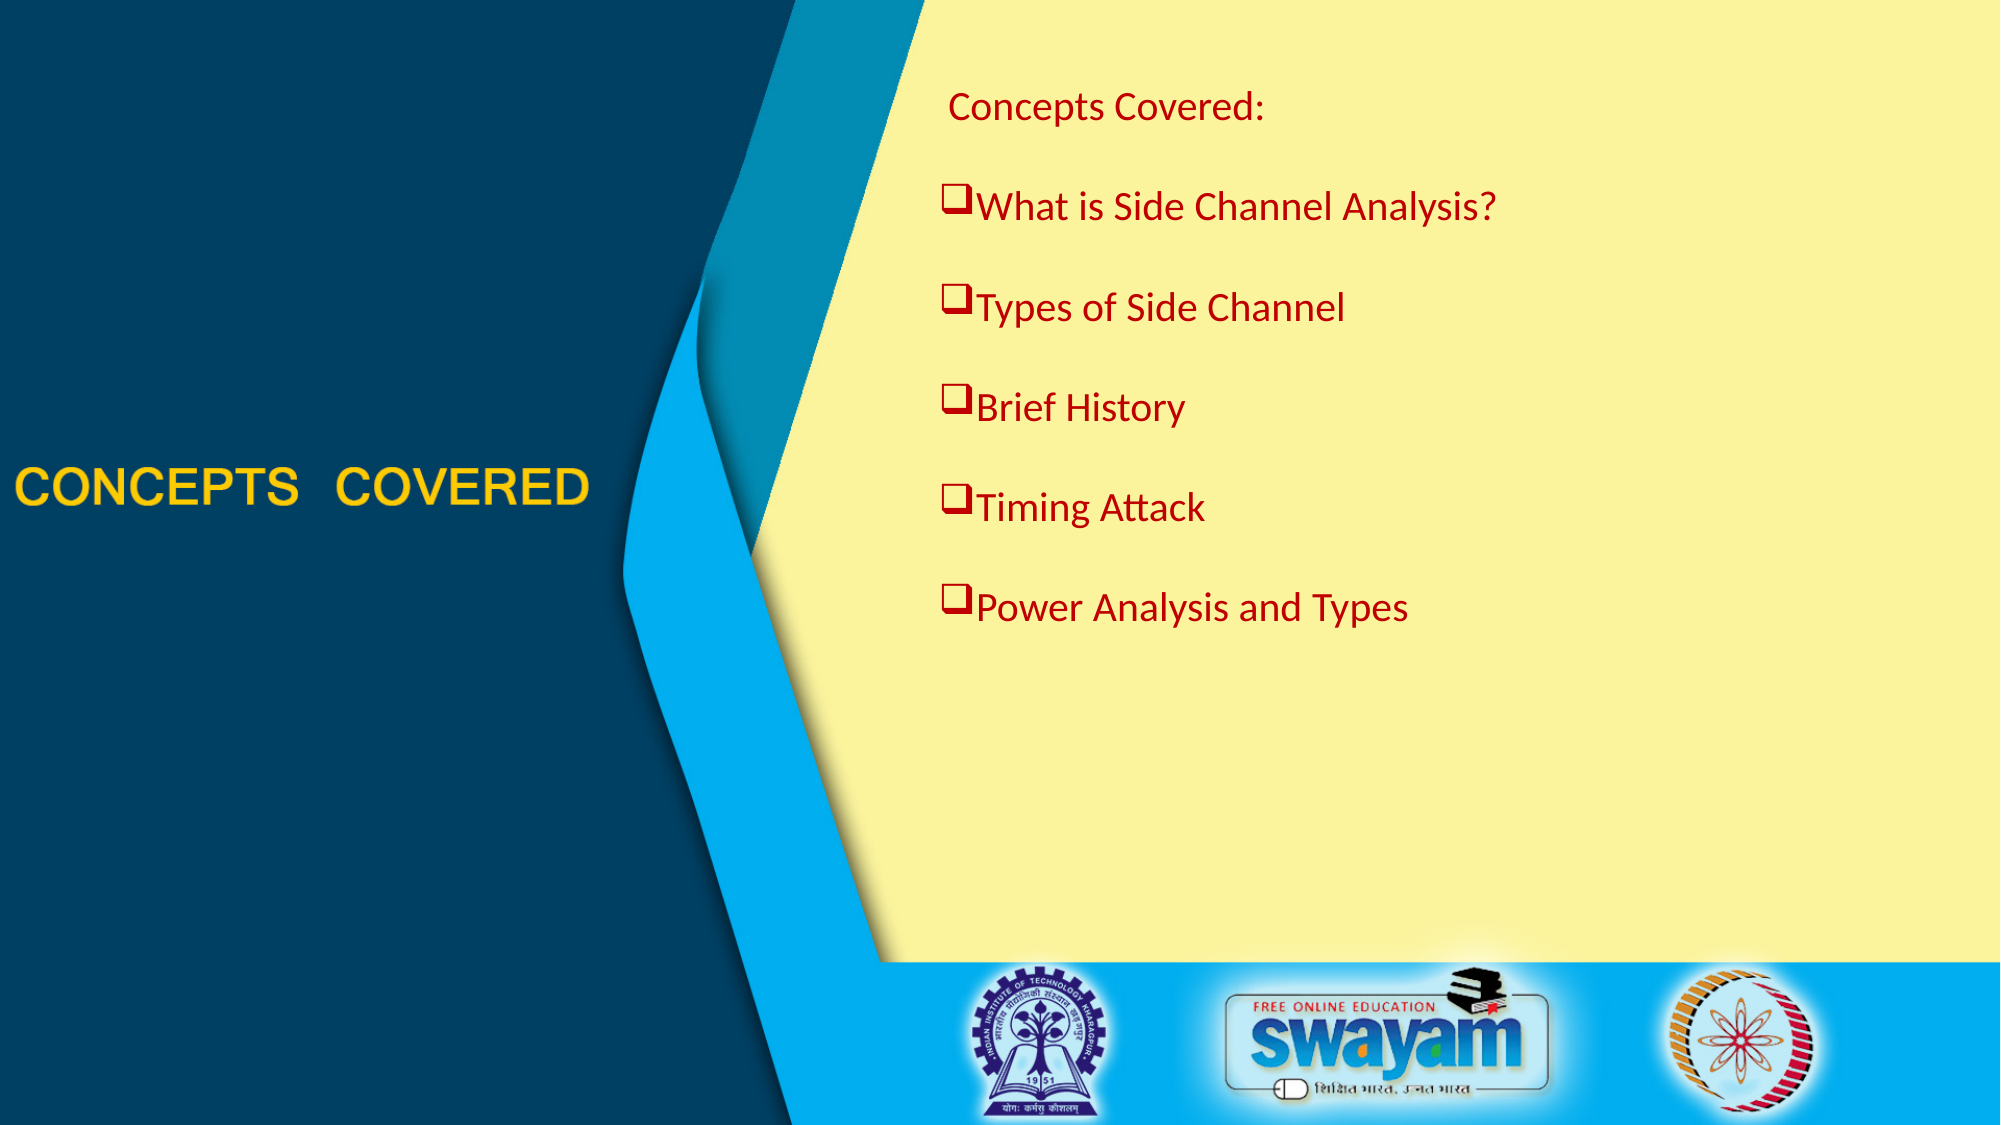

Concepts Covered:
What is Side Channel Analysis?
Types of Side Channel
Brief History
Timing Attack
Power Analysis and Types